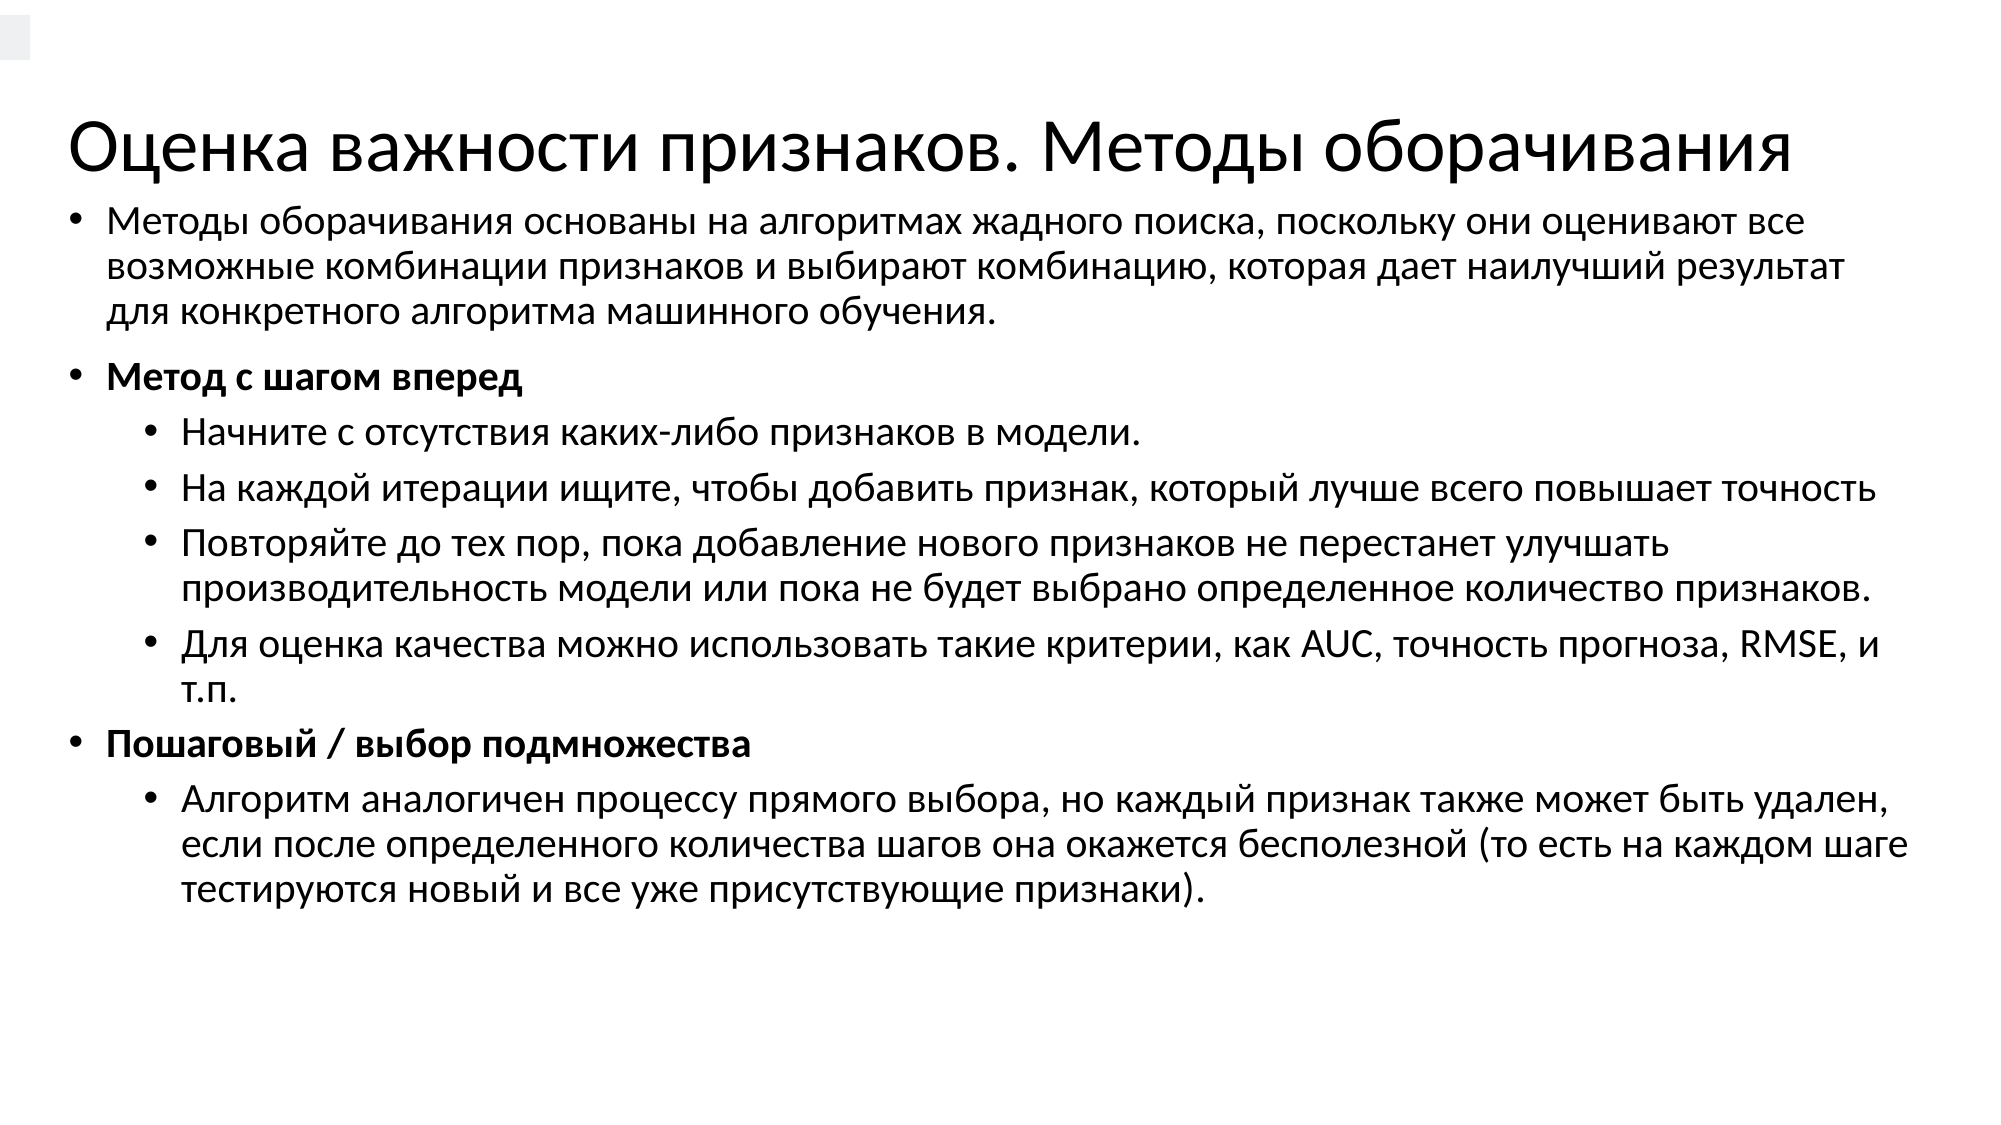

# Оценка важности признаков. Методы оборачивания

Методы оборачивания основаны на алгоритмах жадного поиска, поскольку они оценивают все возможные комбинации признаков и выбирают комбинацию, которая дает наилучший результат для конкретного алгоритма машинного обучения.
Метод с шагом вперед
Начните с отсутствия каких-либо признаков в модели.
На каждой итерации ищите, чтобы добавить признак, который лучше всего повышает точность
Повторяйте до тех пор, пока добавление нового признаков не перестанет улучшать производительность модели или пока не будет выбрано определенное количество признаков.
Для оценка качества можно использовать такие критерии, как AUC, точность прогноза, RMSE, и т.п.
Пошаговый / выбор подмножества
Алгоритм аналогичен процессу прямого выбора, но каждый признак также может быть удален, если после определенного количества шагов она окажется бесполезной (то есть на каждом шаге тестируются новый и все уже присутствующие признаки).